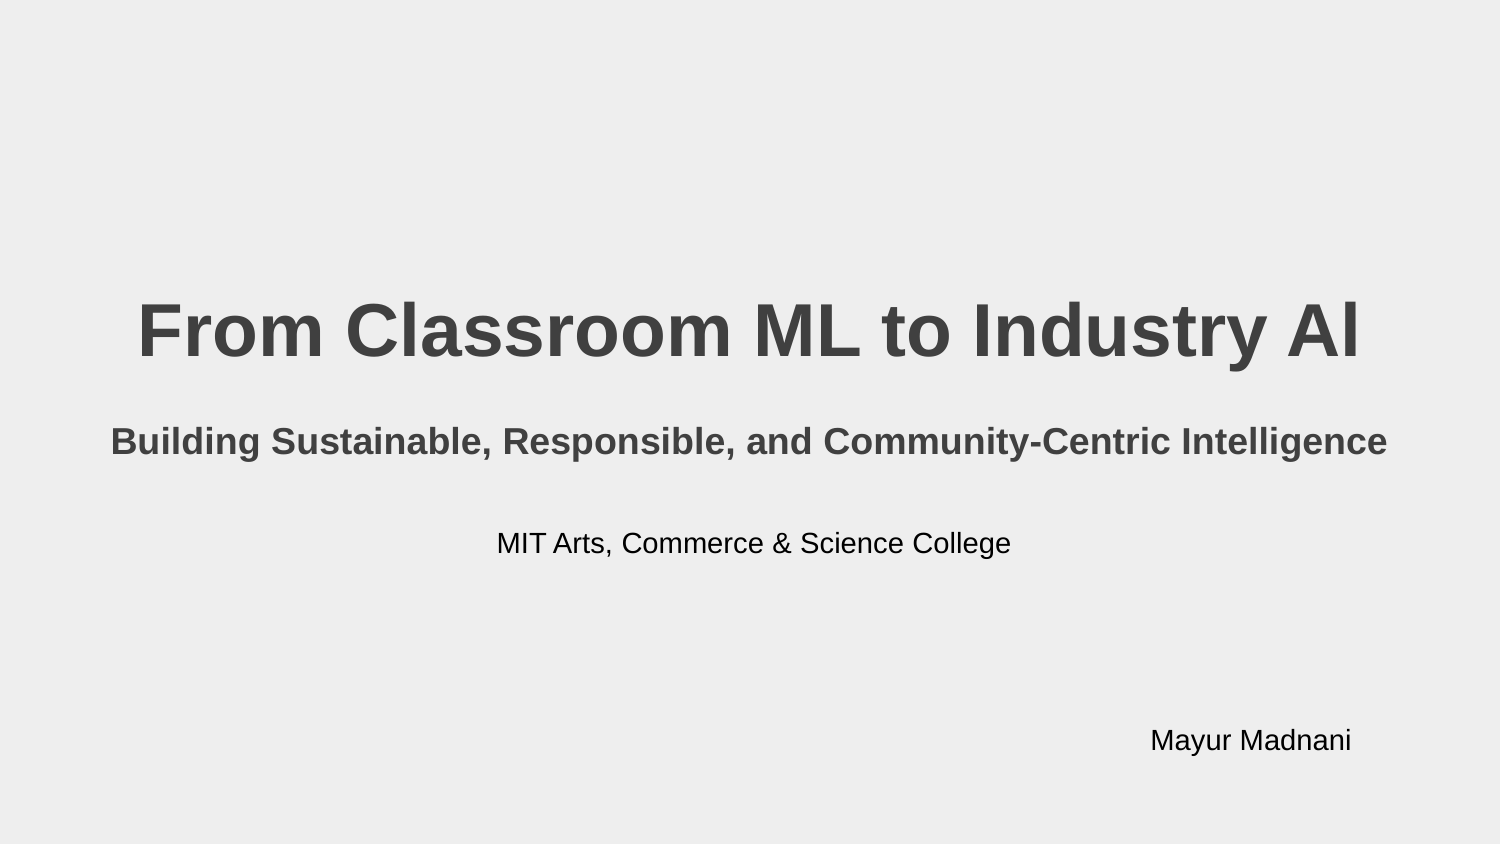

From Classroom ML to Industry Al

Building Sustainable, Responsible, and Community-Centric Intelligence
MIT Arts, Commerce & Science College
Mayur Madnani